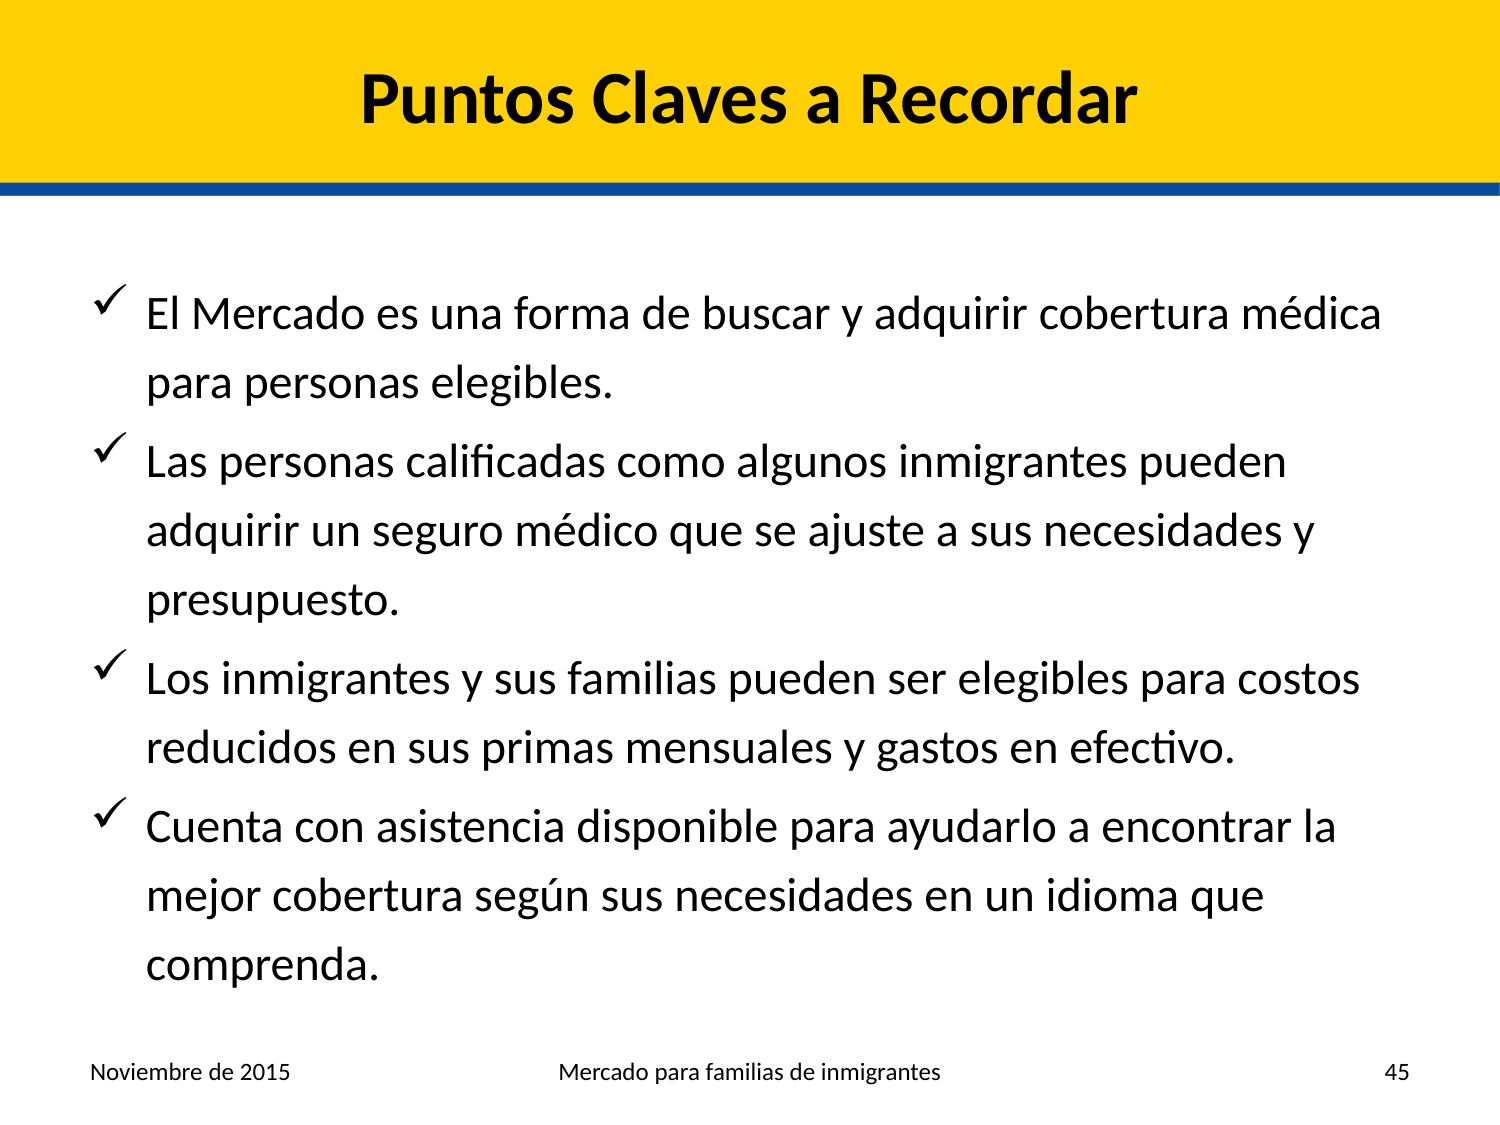

# Puntos Claves a Recordar
El Mercado es una forma de buscar y adquirir cobertura médica para personas elegibles.
Las personas calificadas como algunos inmigrantes pueden adquirir un seguro médico que se ajuste a sus necesidades y presupuesto.
Los inmigrantes y sus familias pueden ser elegibles para costos reducidos en sus primas mensuales y gastos en efectivo.
Cuenta con asistencia disponible para ayudarlo a encontrar la mejor cobertura según sus necesidades en un idioma que comprenda.

Noviembre de 2015
Mercado para familias de inmigrantes
45